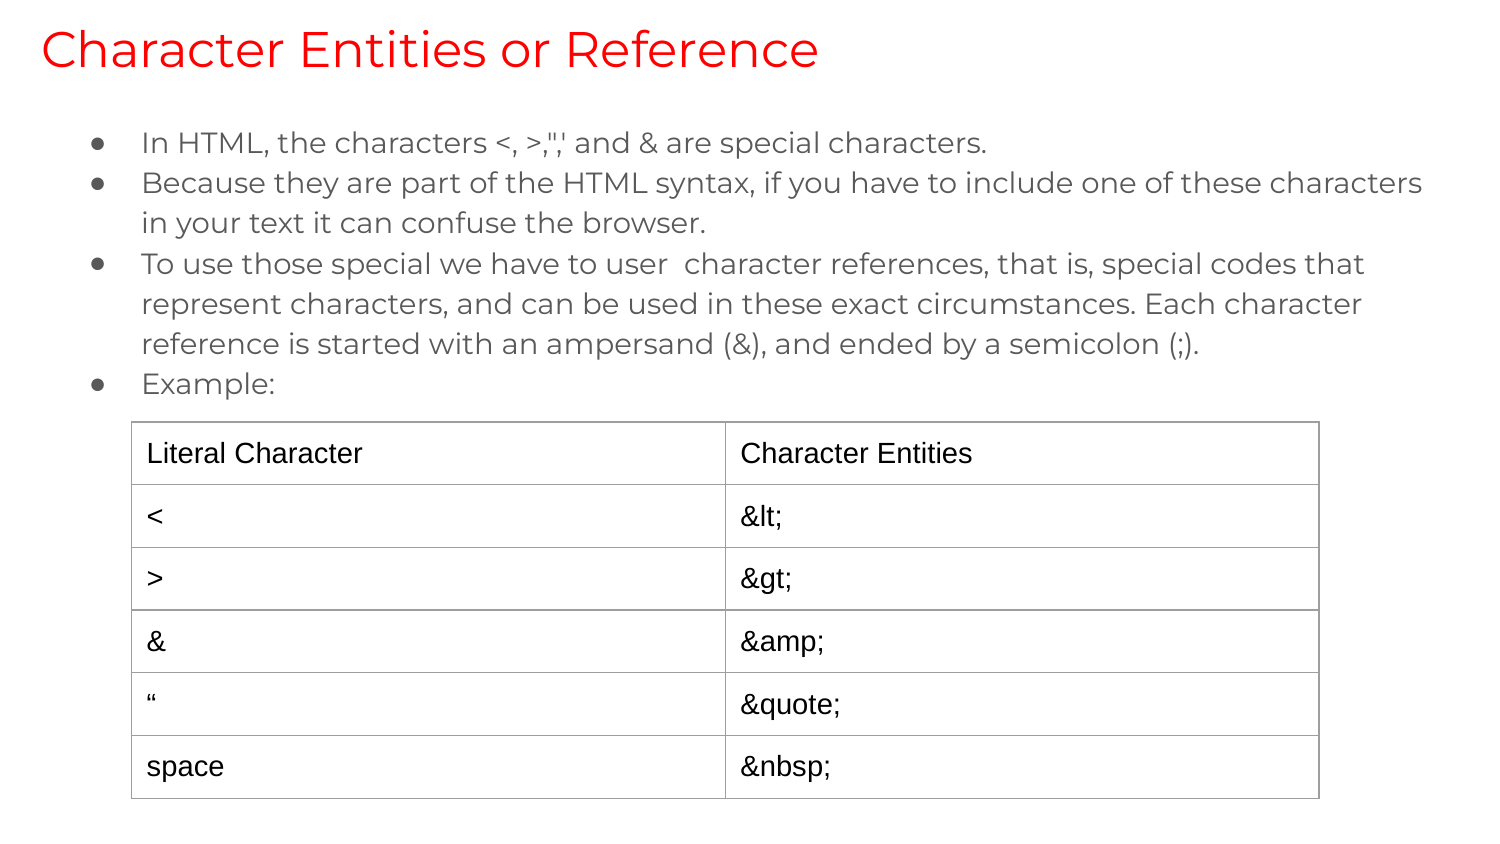

# Character Entities or Reference
In HTML, the characters <, >,",' and & are special characters.
Because they are part of the HTML syntax, if you have to include one of these characters in your text it can confuse the browser.
To use those special we have to user  character references, that is, special codes that represent characters, and can be used in these exact circumstances. Each character reference is started with an ampersand (&), and ended by a semicolon (;).
Example:

| Literal Character | Character Entities |
| --- | --- |
| < | &lt; |
| > | &gt; |
| & | &amp; |
| “ | &quote; |
| space | &nbsp; |